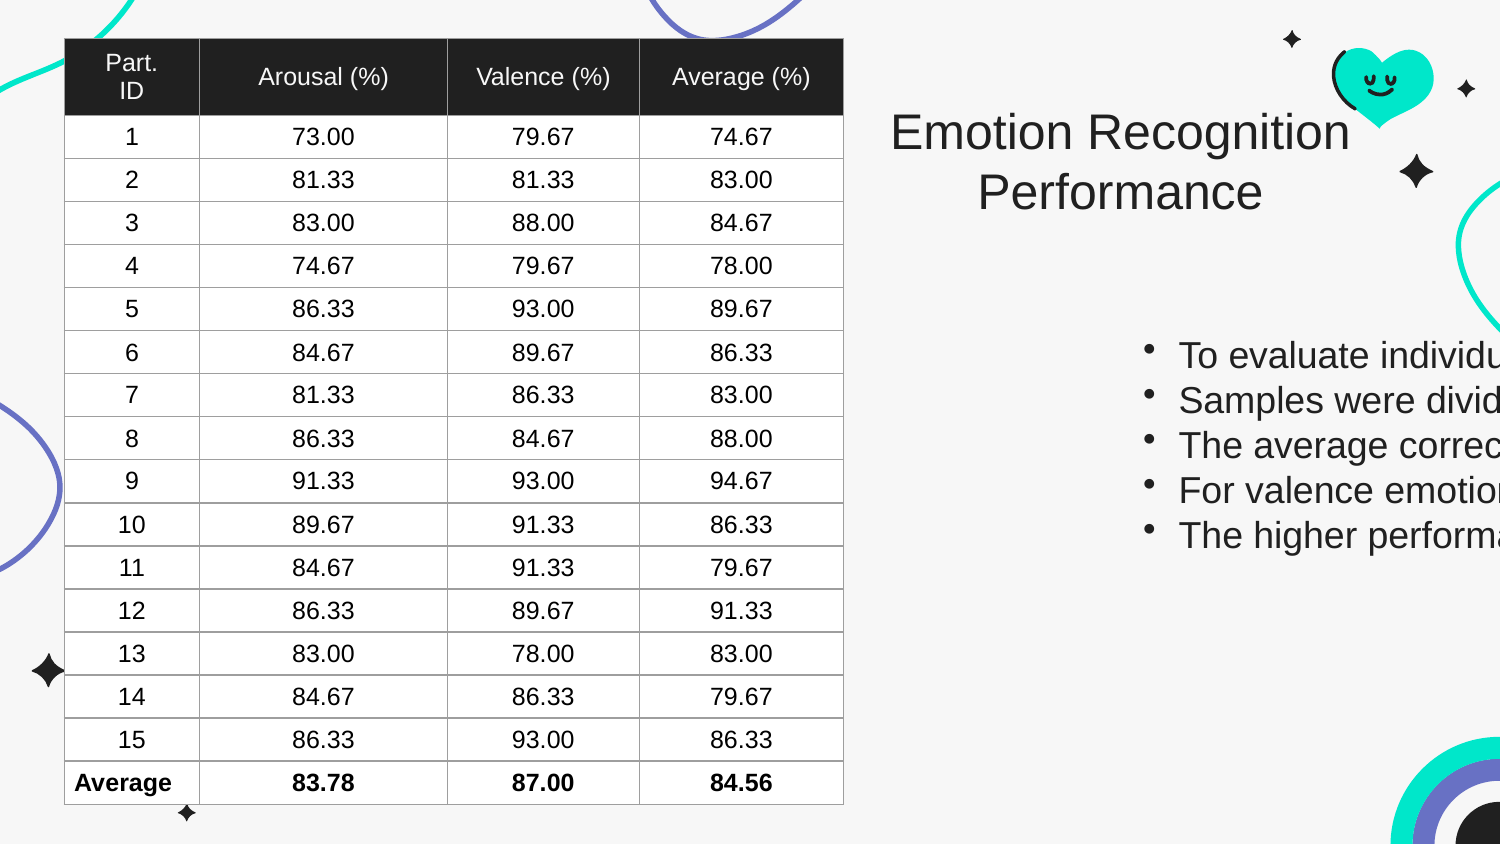

| Part. ID | Arousal (%) | Valence (%) | Average (%) |
| --- | --- | --- | --- |
| 1 | 73.00 | 79.67 | 74.67 |
| 2 | 81.33 | 81.33 | 83.00 |
| 3 | 83.00 | 88.00 | 84.67 |
| 4 | 74.67 | 79.67 | 78.00 |
| 5 | 86.33 | 93.00 | 89.67 |
| 6 | 84.67 | 89.67 | 86.33 |
| 7 | 81.33 | 86.33 | 83.00 |
| 8 | 86.33 | 84.67 | 88.00 |
| 9 | 91.33 | 93.00 | 94.67 |
| 10 | 89.67 | 91.33 | 86.33 |
| 11 | 84.67 | 91.33 | 79.67 |
| 12 | 86.33 | 89.67 | 91.33 |
| 13 | 83.00 | 78.00 | 83.00 |
| 14 | 84.67 | 86.33 | 79.67 |
| 15 | 86.33 | 93.00 | 86.33 |
| Average | 83.78 | 87.00 | 84.56 |
Emotion Recognition
Performance
To evaluate individual emotion recognition performance, an SVM classifier was trained for each participant using Data Set I.
Samples were divided into four sub-groups based on the 2-D emotion model (LANV, LAPV, HANV, HAPV), allowing for separate analysis of arousal and valence dimensions.
The average correct classification ratio (CCR) for arousal emotion was 87.00%, with participant 9 achieving the highest CCR of 93.00% and participant 13 the lowest at 78.00%.
For valence emotion, the average CCR was 84.56%, with participant 9 achieving the highest CCR of 94.67%, and participant 1 the lowest at 74.67%.
The higher performance in recognizing arousal emotions suggests that changes in arousal may be more detectable than in valence.